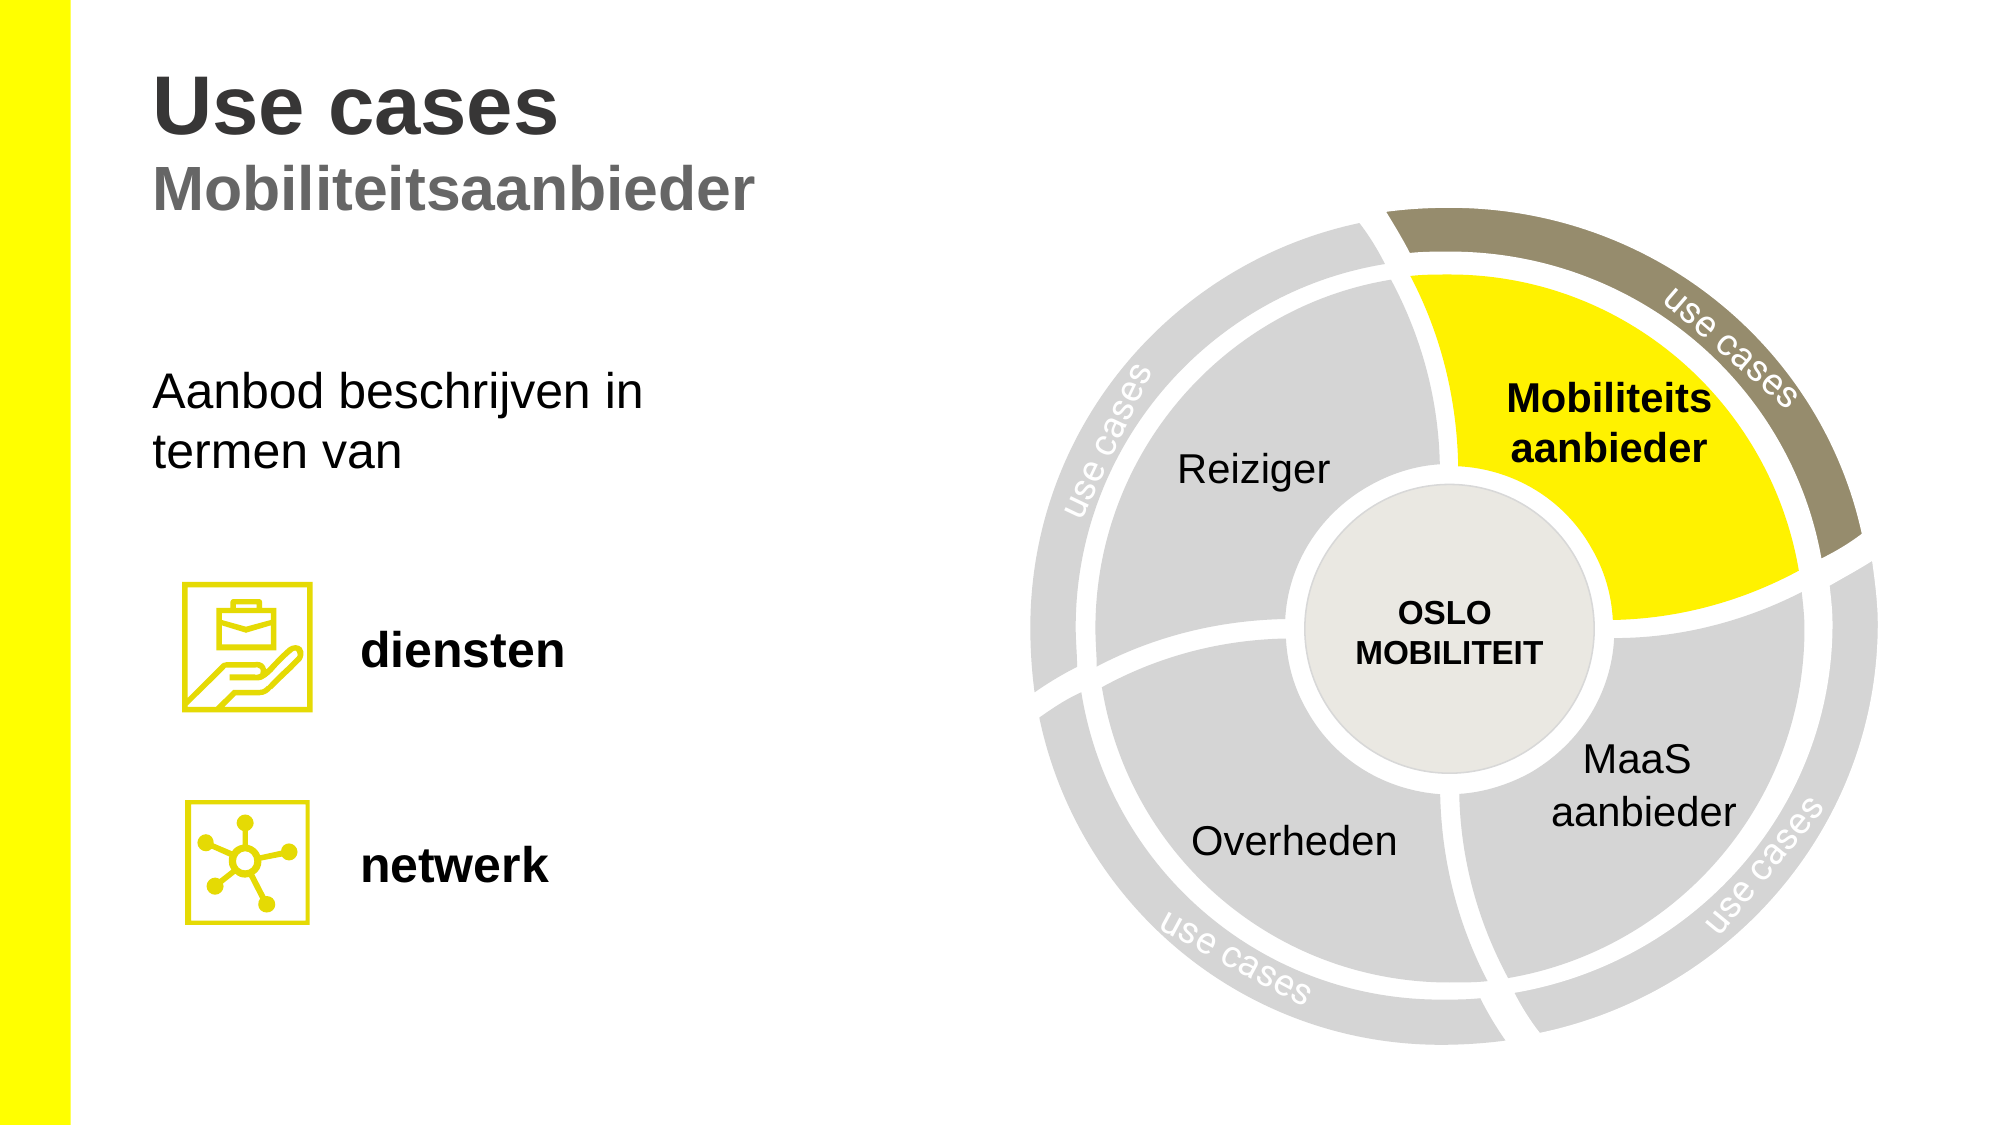

Use cases
Mobiliteitsaanbieder

OSLO
MOBILITEIT

use cases
use cases
use cases
use cases
Aanbod beschrijven in
termen van
Mobiliteits
aanbieder
Reiziger

diensten
MaaS
aanbieder
Overheden

netwerk